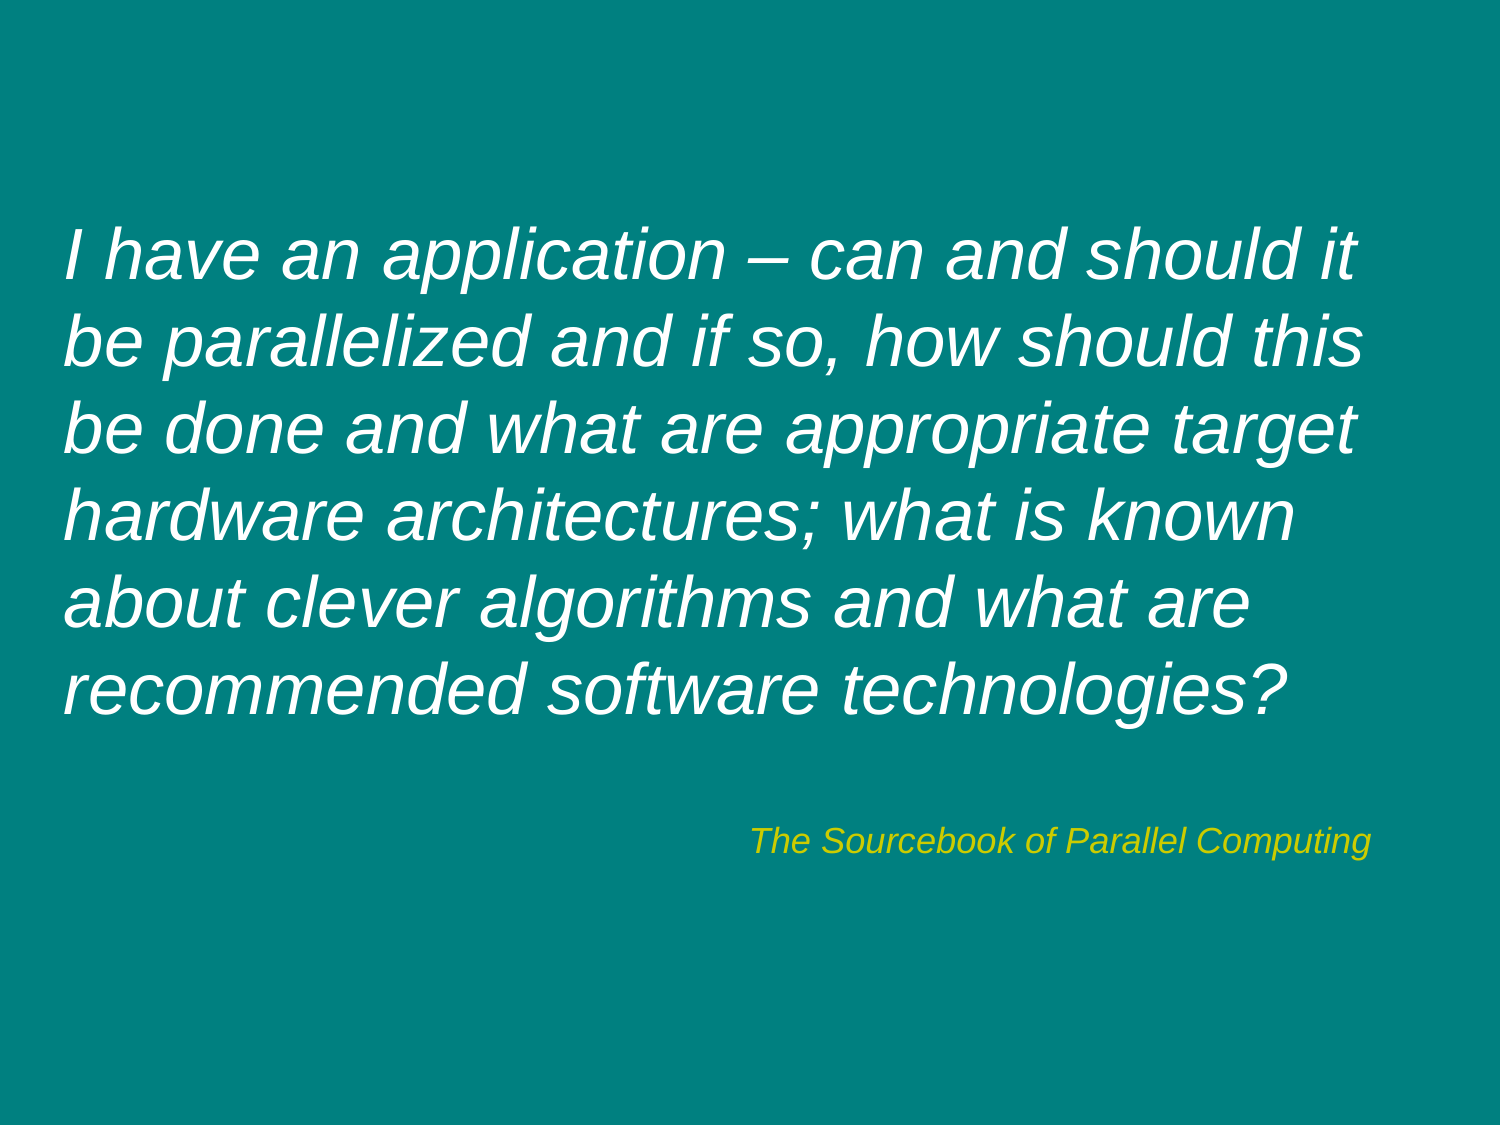

I have an application – can and should it be parallelized and if so, how should this be done and what are appropriate target hardware architectures; what is known about clever algorithms and what are recommended software technologies?

The Sourcebook of Parallel Computing